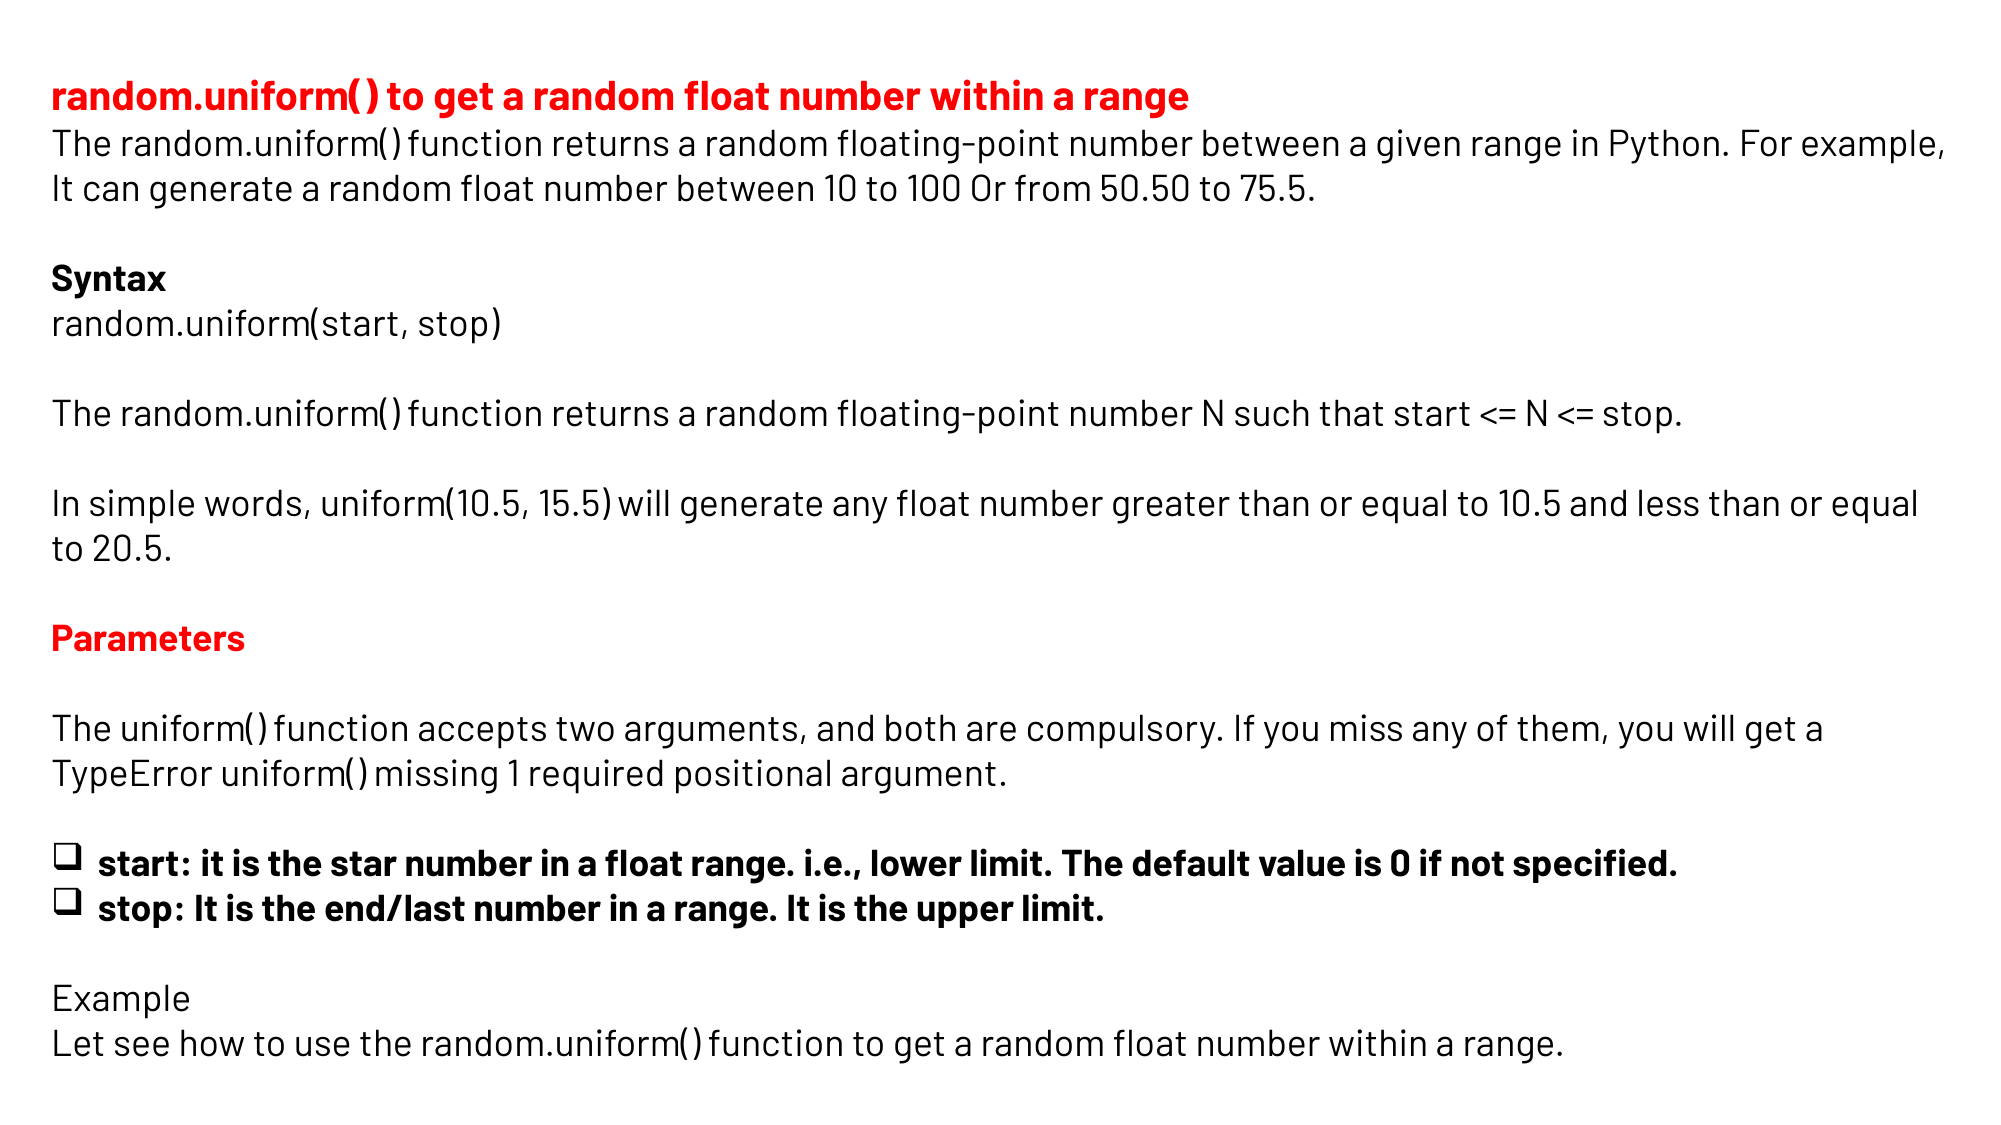

random.uniform() to get a random float number within a range
The random.uniform() function returns a random floating-point number between a given range in Python. For example, It can generate a random float number between 10 to 100 Or from 50.50 to 75.5.

Syntax
random.uniform(start, stop)

The random.uniform() function returns a random floating-point number N such that start <= N <= stop.

In simple words, uniform(10.5, 15.5) will generate any float number greater than or equal to 10.5 and less than or equal to 20.5.

Parameters

The uniform() function accepts two arguments, and both are compulsory. If you miss any of them, you will get a TypeError uniform() missing 1 required positional argument.

start: it is the star number in a float range. i.e., lower limit. The default value is 0 if not specified.
stop: It is the end/last number in a range. It is the upper limit.

Example
Let see how to use the random.uniform() function to get a random float number within a range.